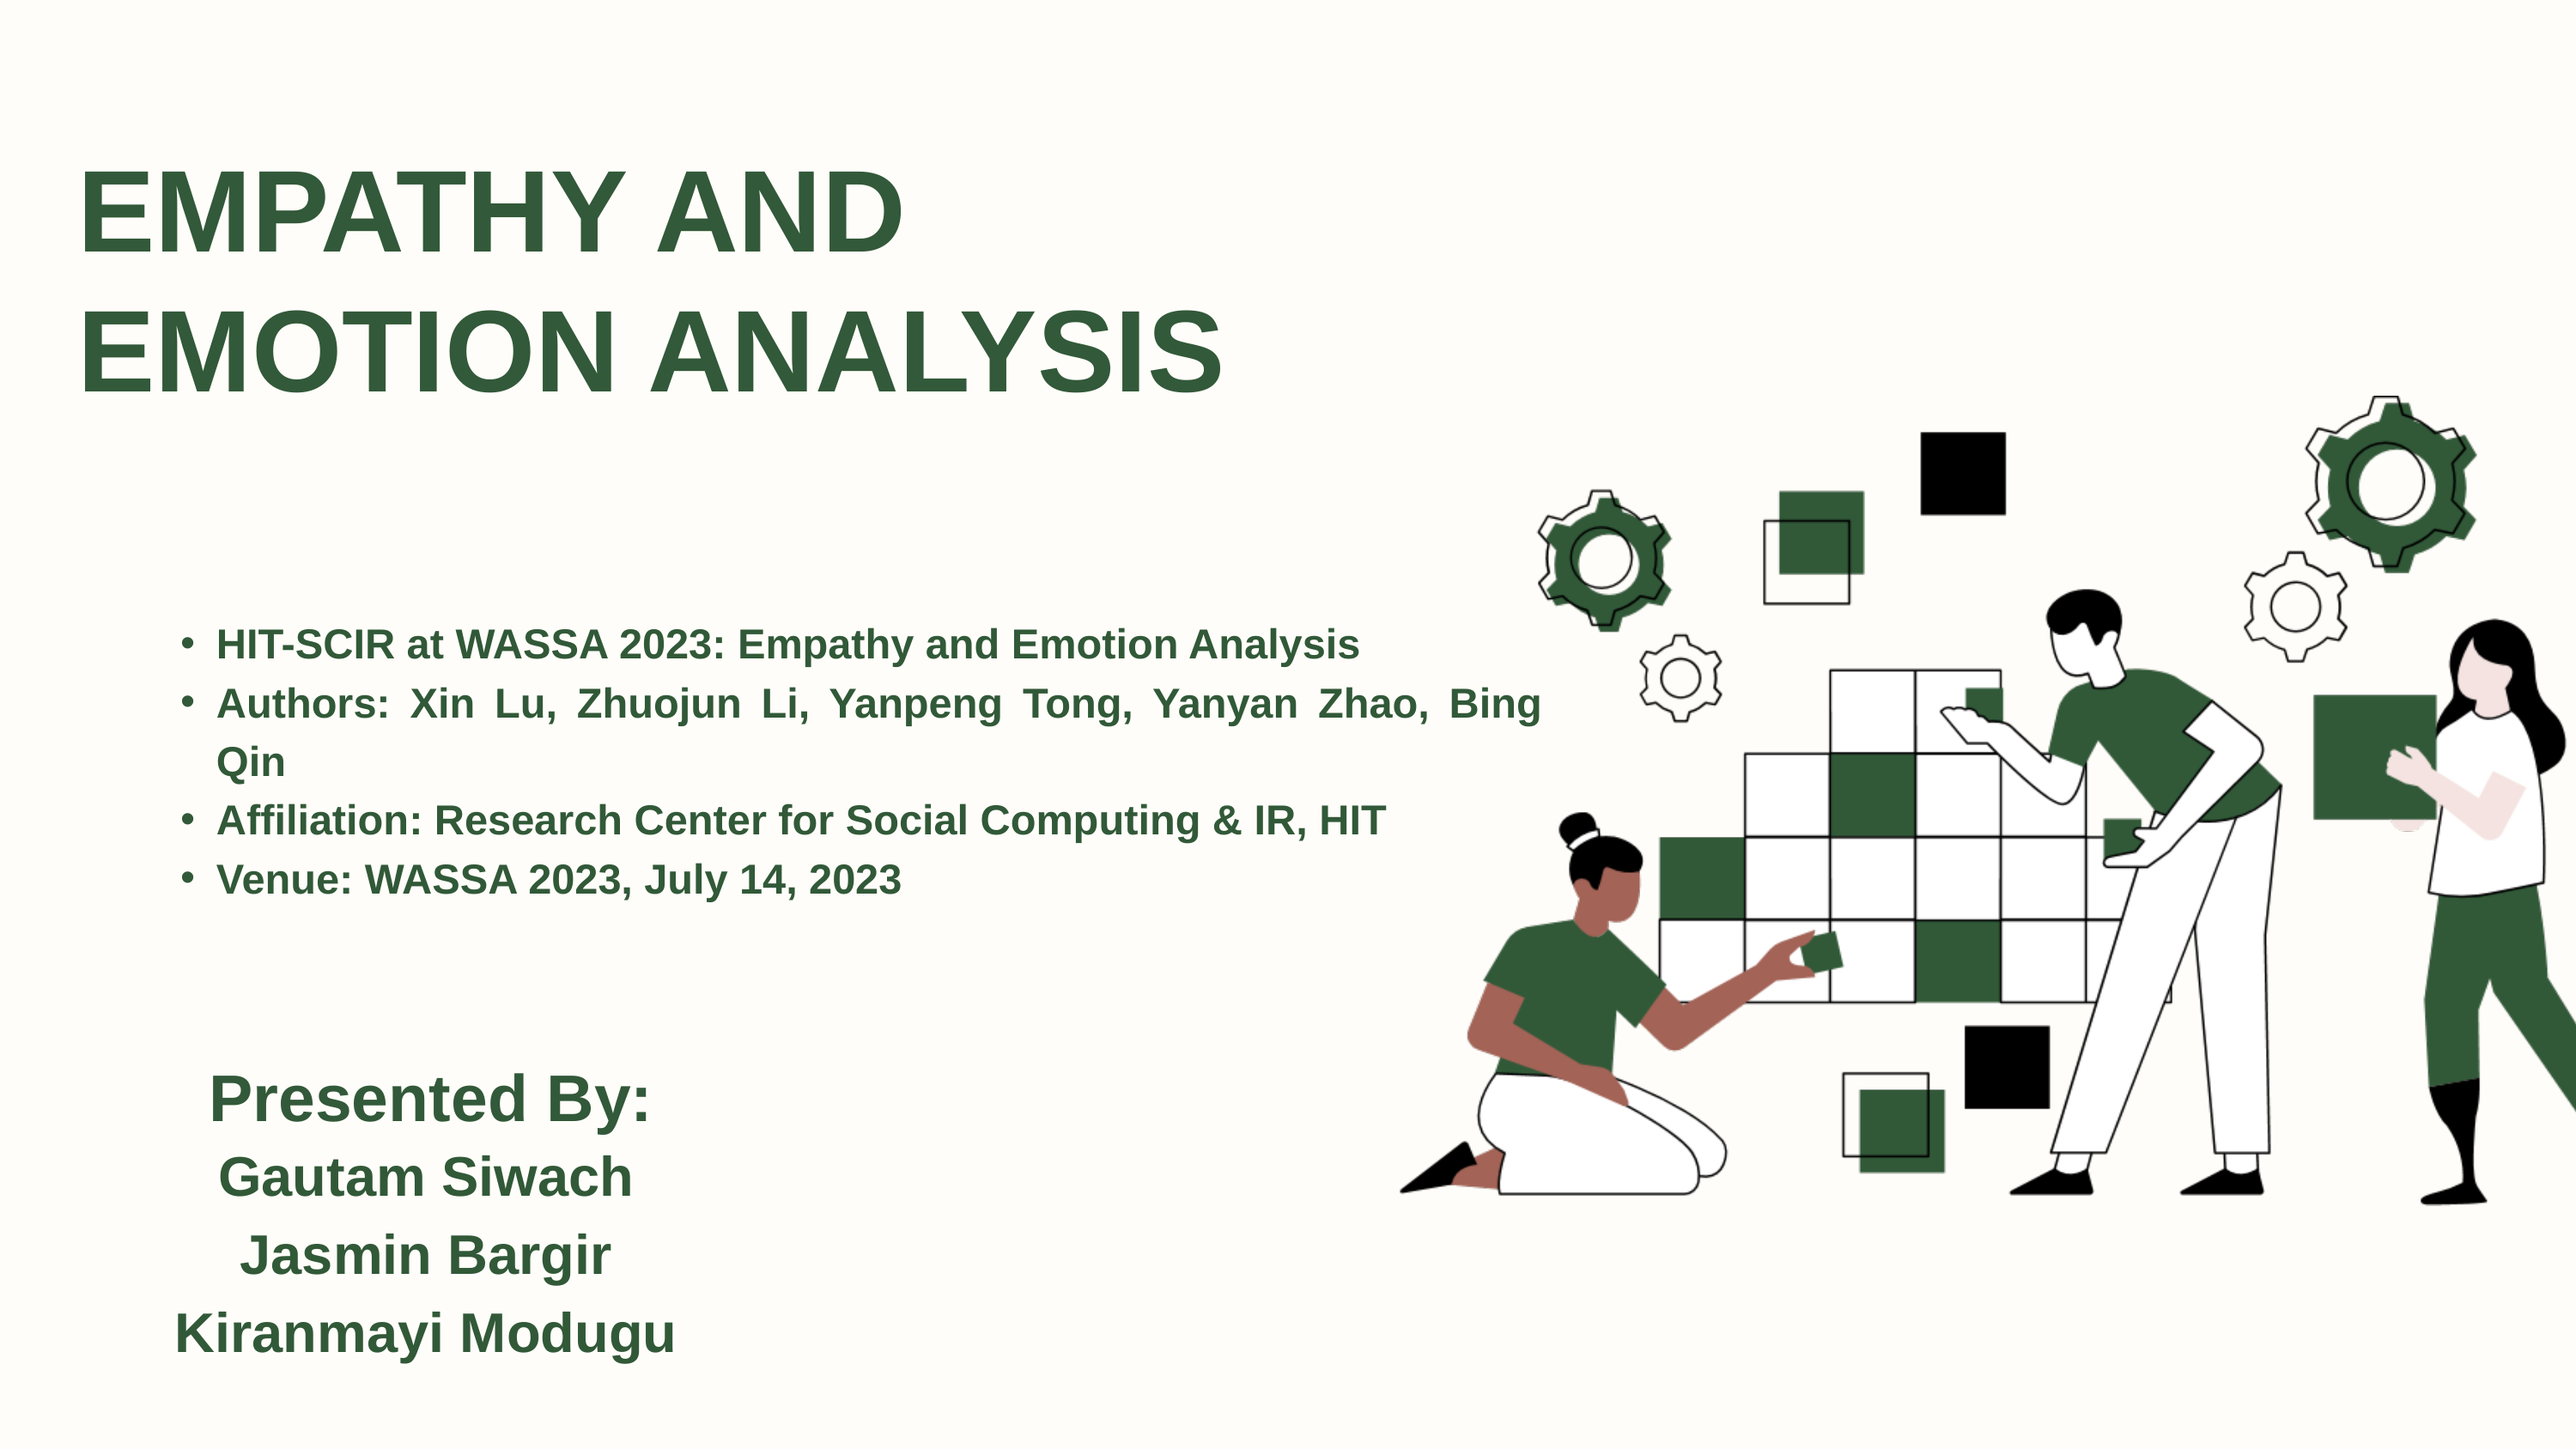

EMPATHY AND EMOTION ANALYSIS

HIT-SCIR at WASSA 2023: Empathy and Emotion Analysis
Authors: Xin Lu, Zhuojun Li, Yanpeng Tong, Yanyan Zhao, Bing Qin
Affiliation: Research Center for Social Computing & IR, HIT
Venue: WASSA 2023, July 14, 2023

Presented By:
Gautam Siwach
Jasmin Bargir
Kiranmayi Modugu